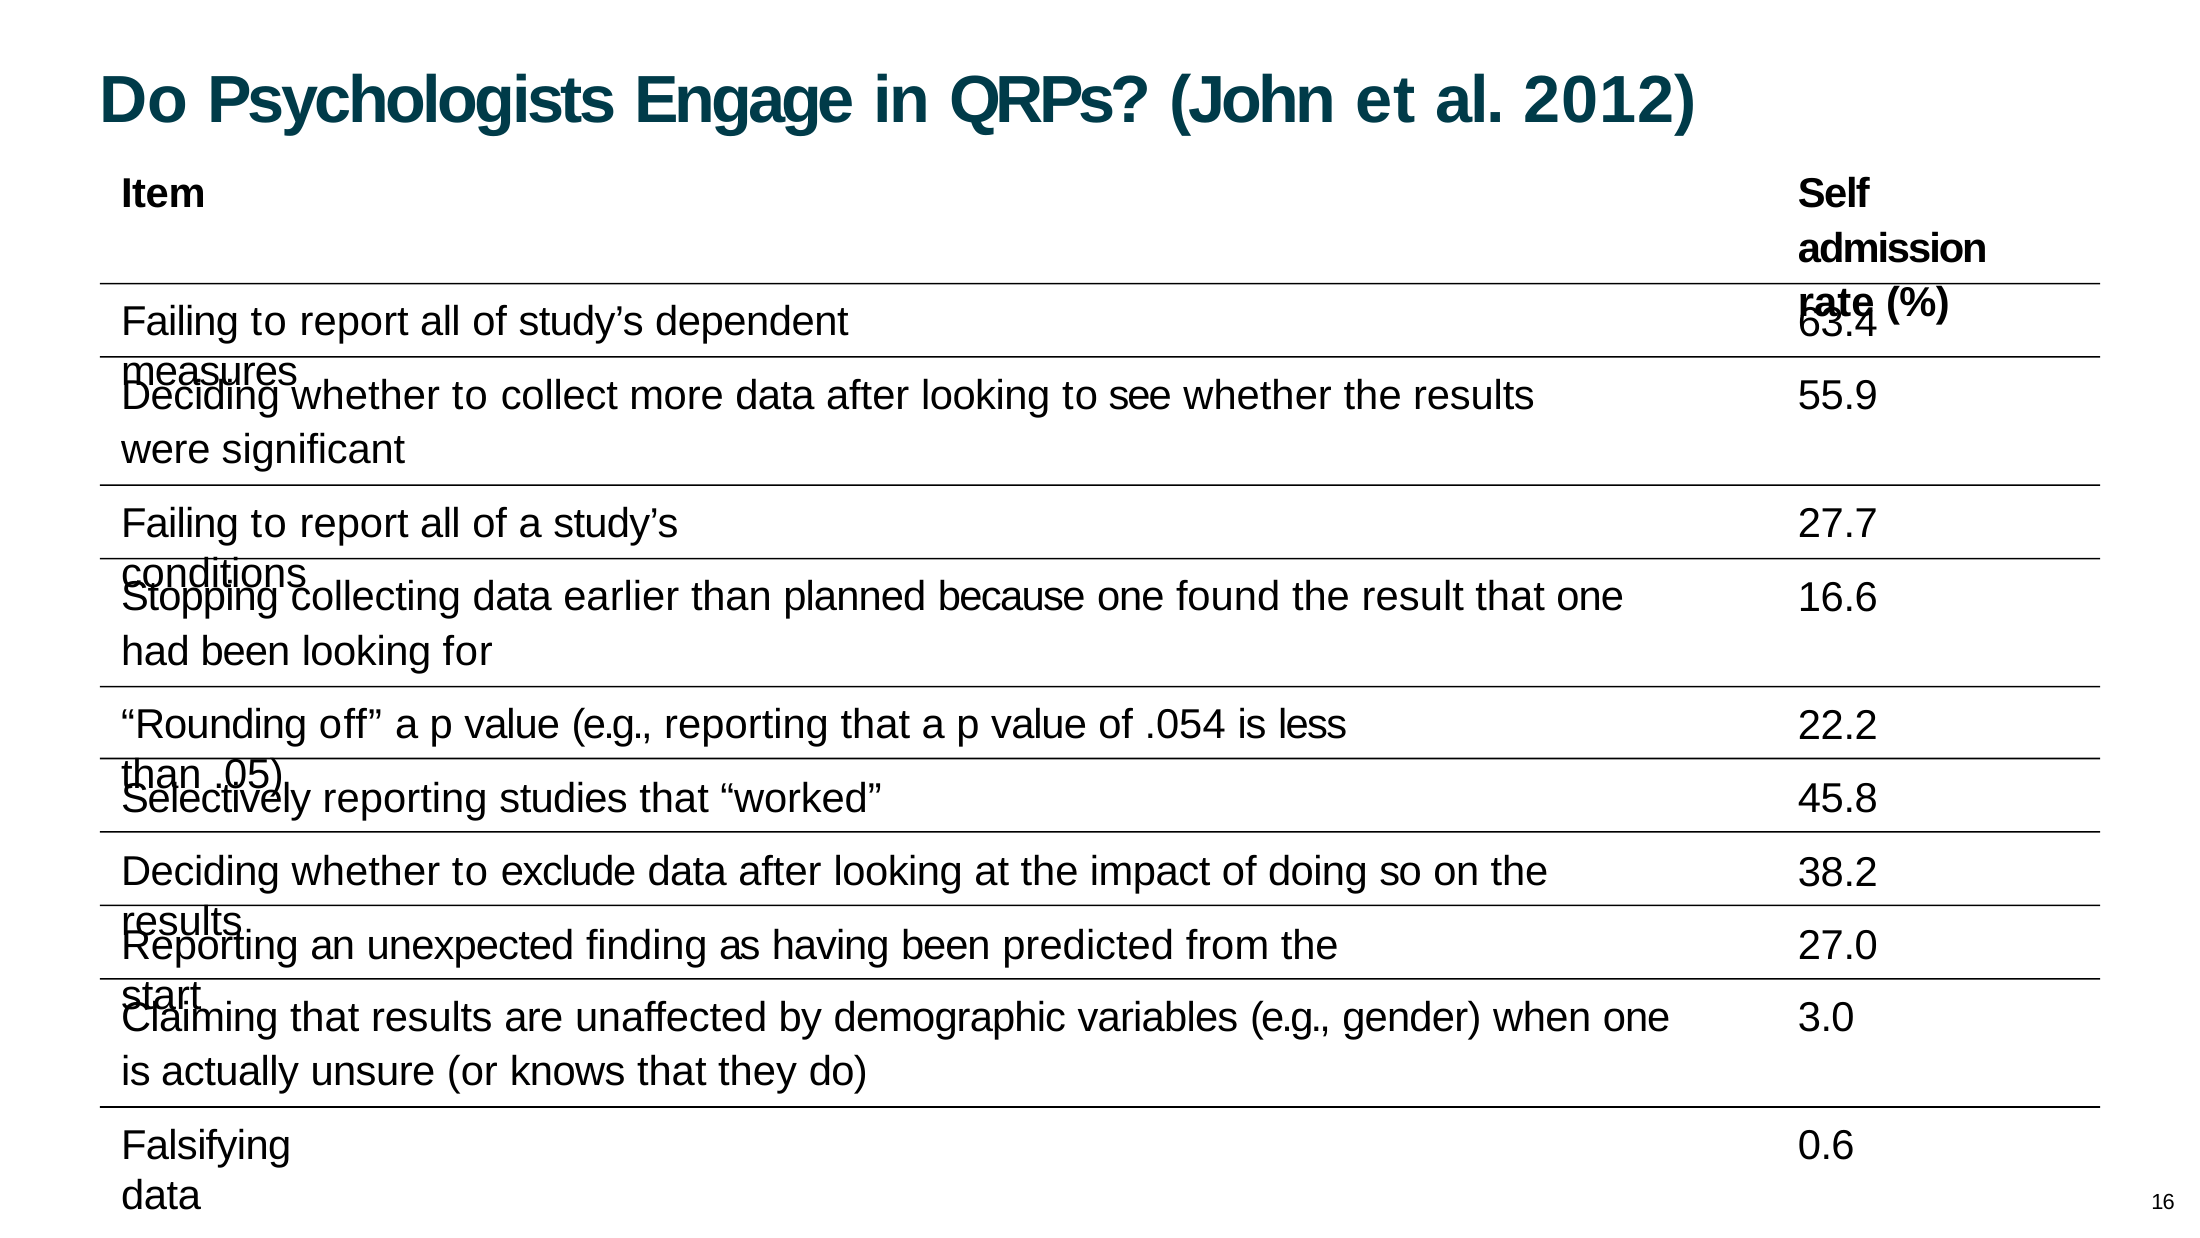

# Do Psychologists Engage in QRPs? (John et al. 2012)
Self admission rate (%)
Item

Failing to report all of study’s dependent measures
63.4

Deciding whether to collect more data after looking to see whether the results were significant
55.9

Failing to report all of a study’s conditions
27.7

Stopping collecting data earlier than planned because one found the result that one had been looking for
16.6

“Rounding off” a p value (e.g., reporting that a p value of .054 is less than .05)
22.2

Selectively reporting studies that “worked”
45.8

Deciding whether to exclude data after looking at the impact of doing so on the results
38.2

Reporting an unexpected finding as having been predicted from the start
27.0

Claiming that results are unaffected by demographic variables (e.g., gender) when one is actually unsure (or knows that they do)
3.0

Falsifying data
0.6
16